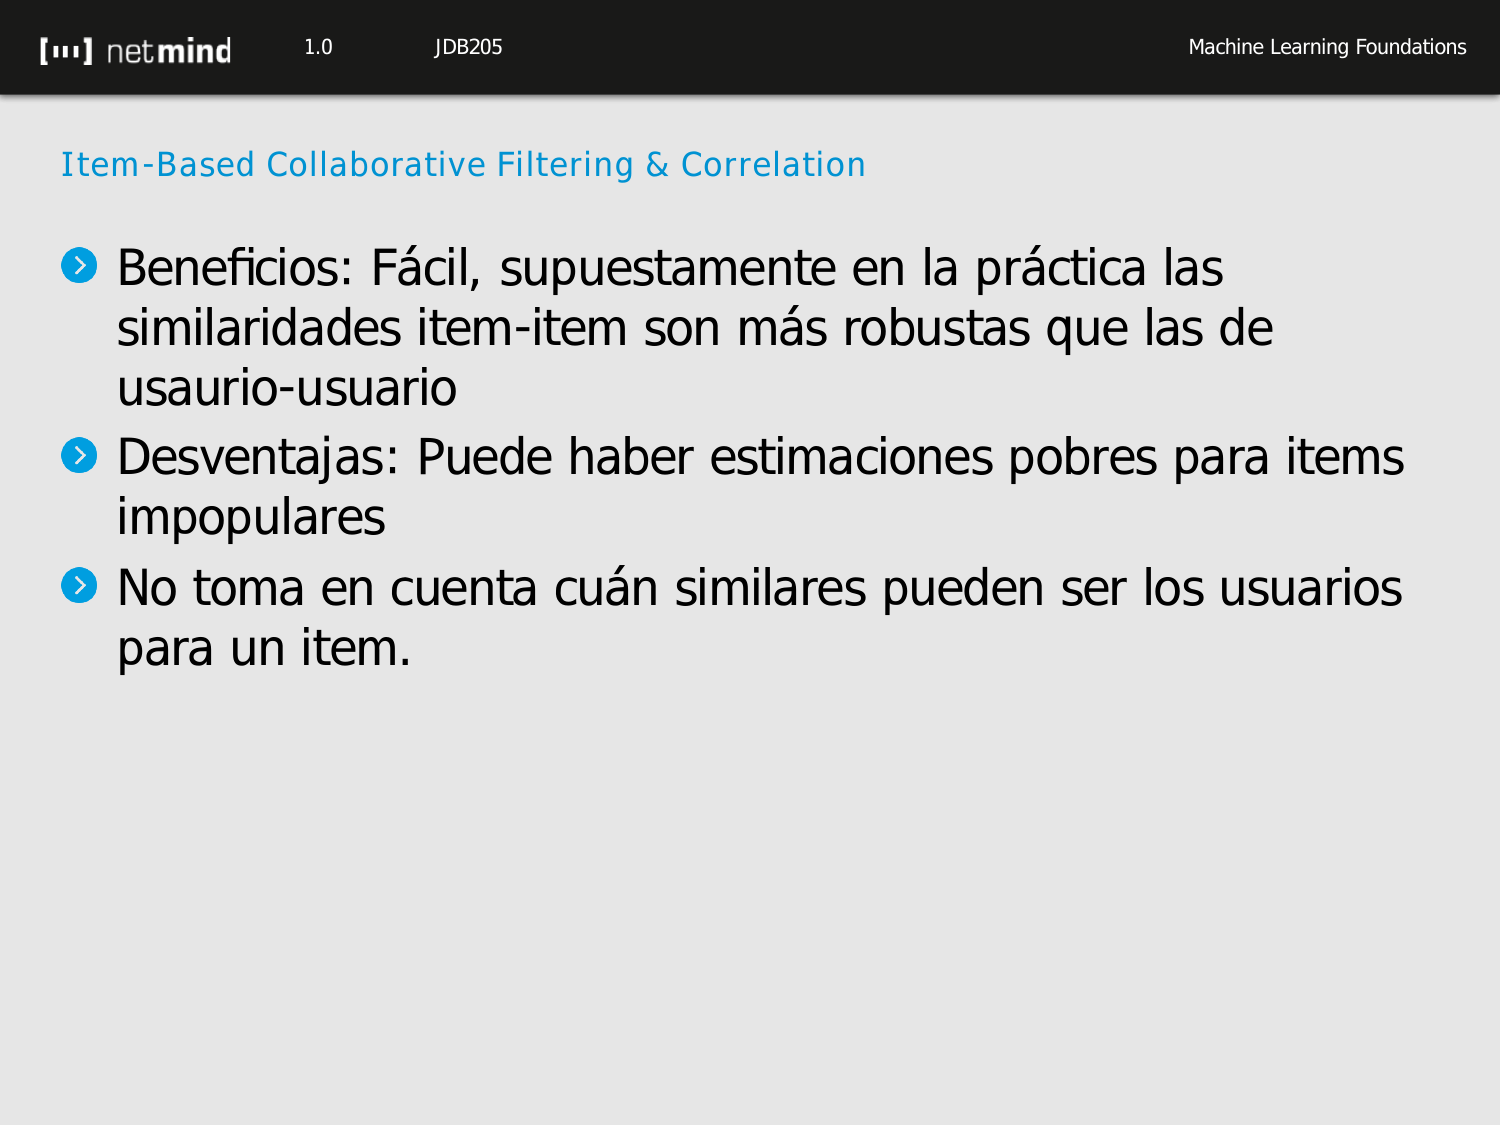

# Item-Based Collaborative Filtering & Correlation
Beneficios: Fácil, supuestamente en la práctica las similaridades item-item son más robustas que las de usaurio-usuario
Desventajas: Puede haber estimaciones pobres para items impopulares
No toma en cuenta cuán similares pueden ser los usuarios para un item.